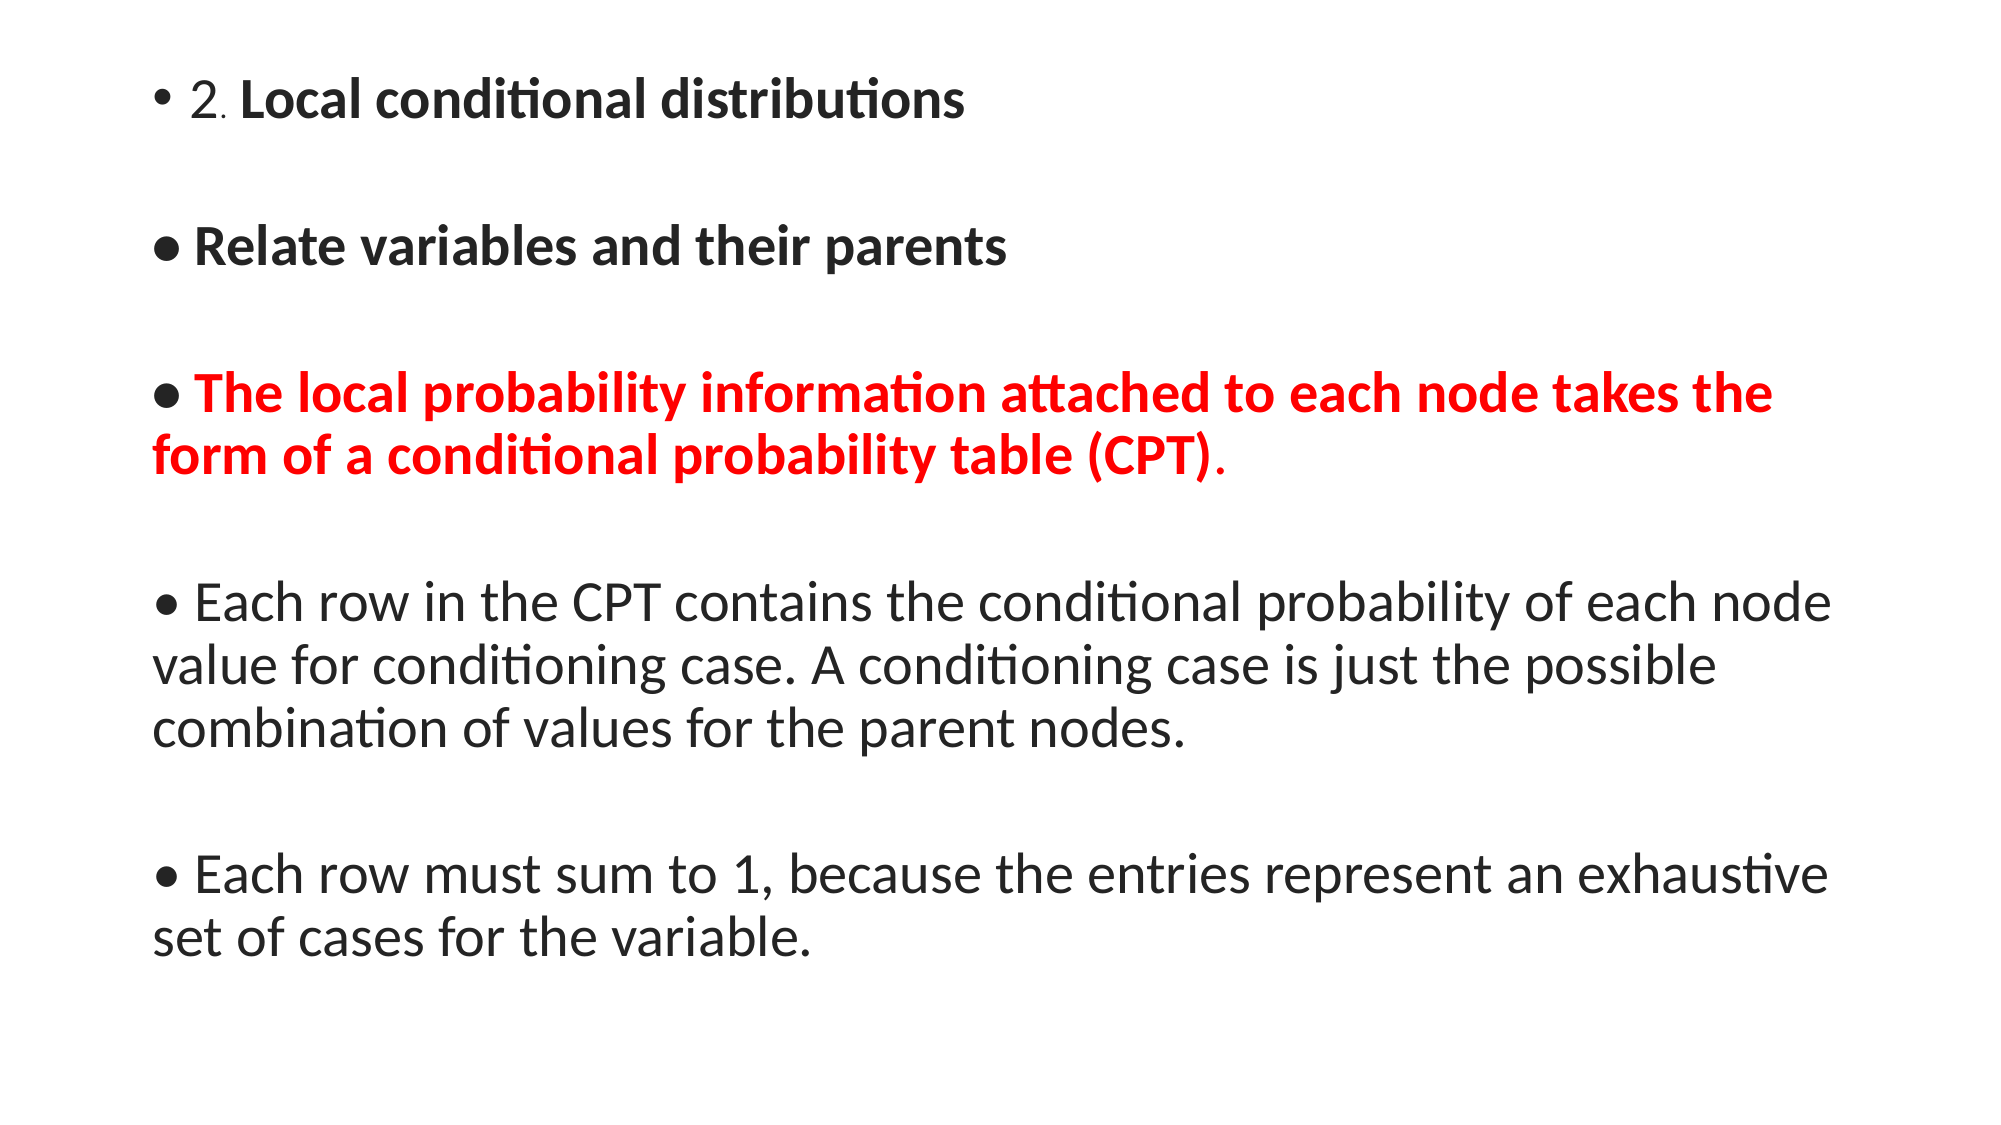

2. Local conditional distributions
• Relate variables and their parents
• The local probability information attached to each node takes the form of a conditional probability table (CPT).
• Each row in the CPT contains the conditional probability of each node value for conditioning case. A conditioning case is just the possible combination of values for the parent nodes.
• Each row must sum to 1, because the entries represent an exhaustive set of cases for the variable.